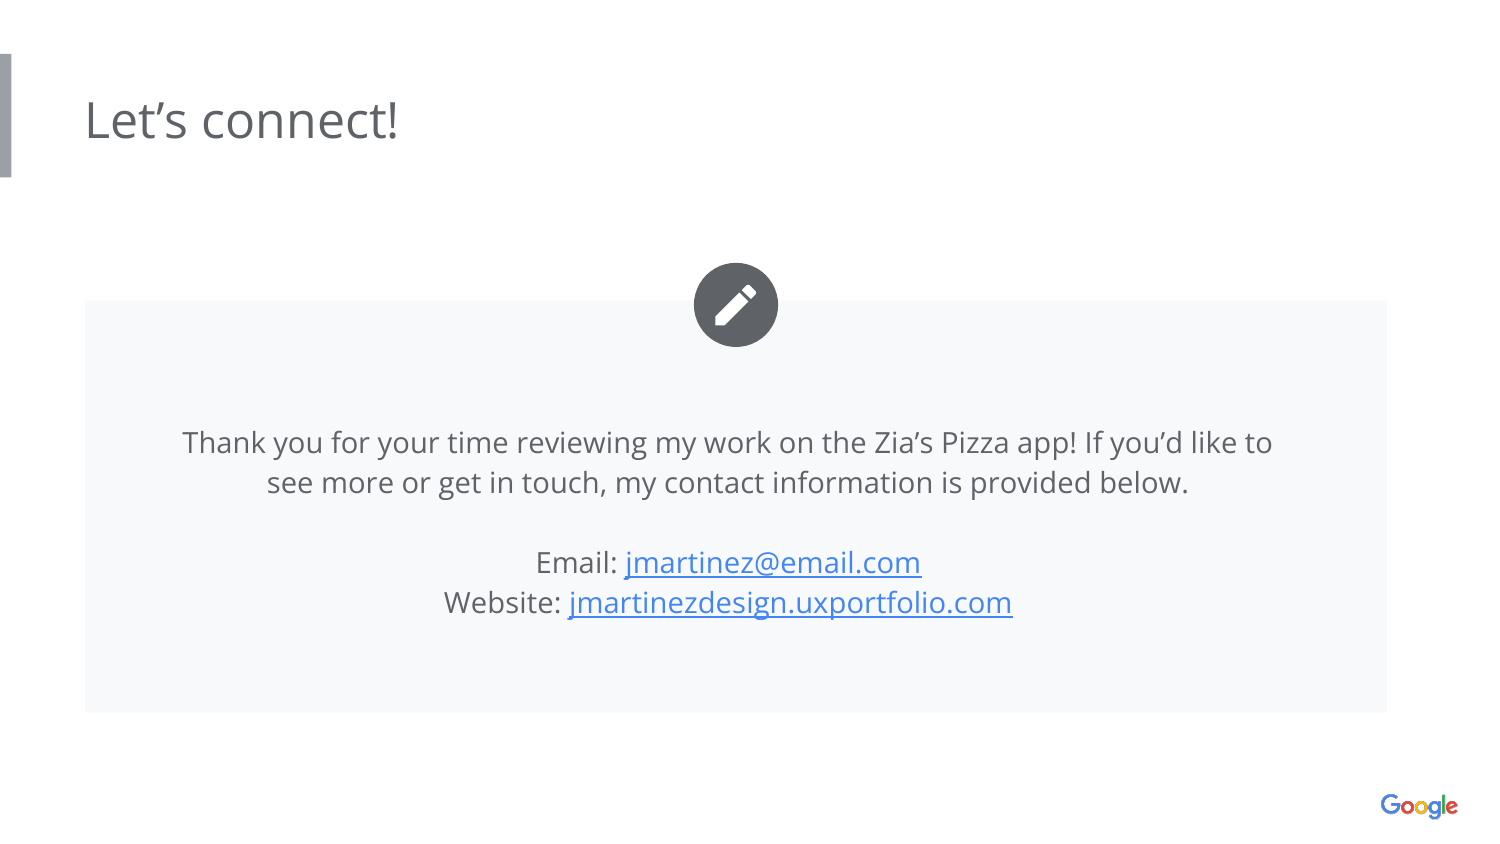

Let’s connect!

Thank you for your time reviewing my work on the Zia’s Pizza app! If you’d like to
see more or get in touch, my contact information is provided below.

Email: jmartinez@email.com
Website: jmartinezdesign.uxportfolio.com